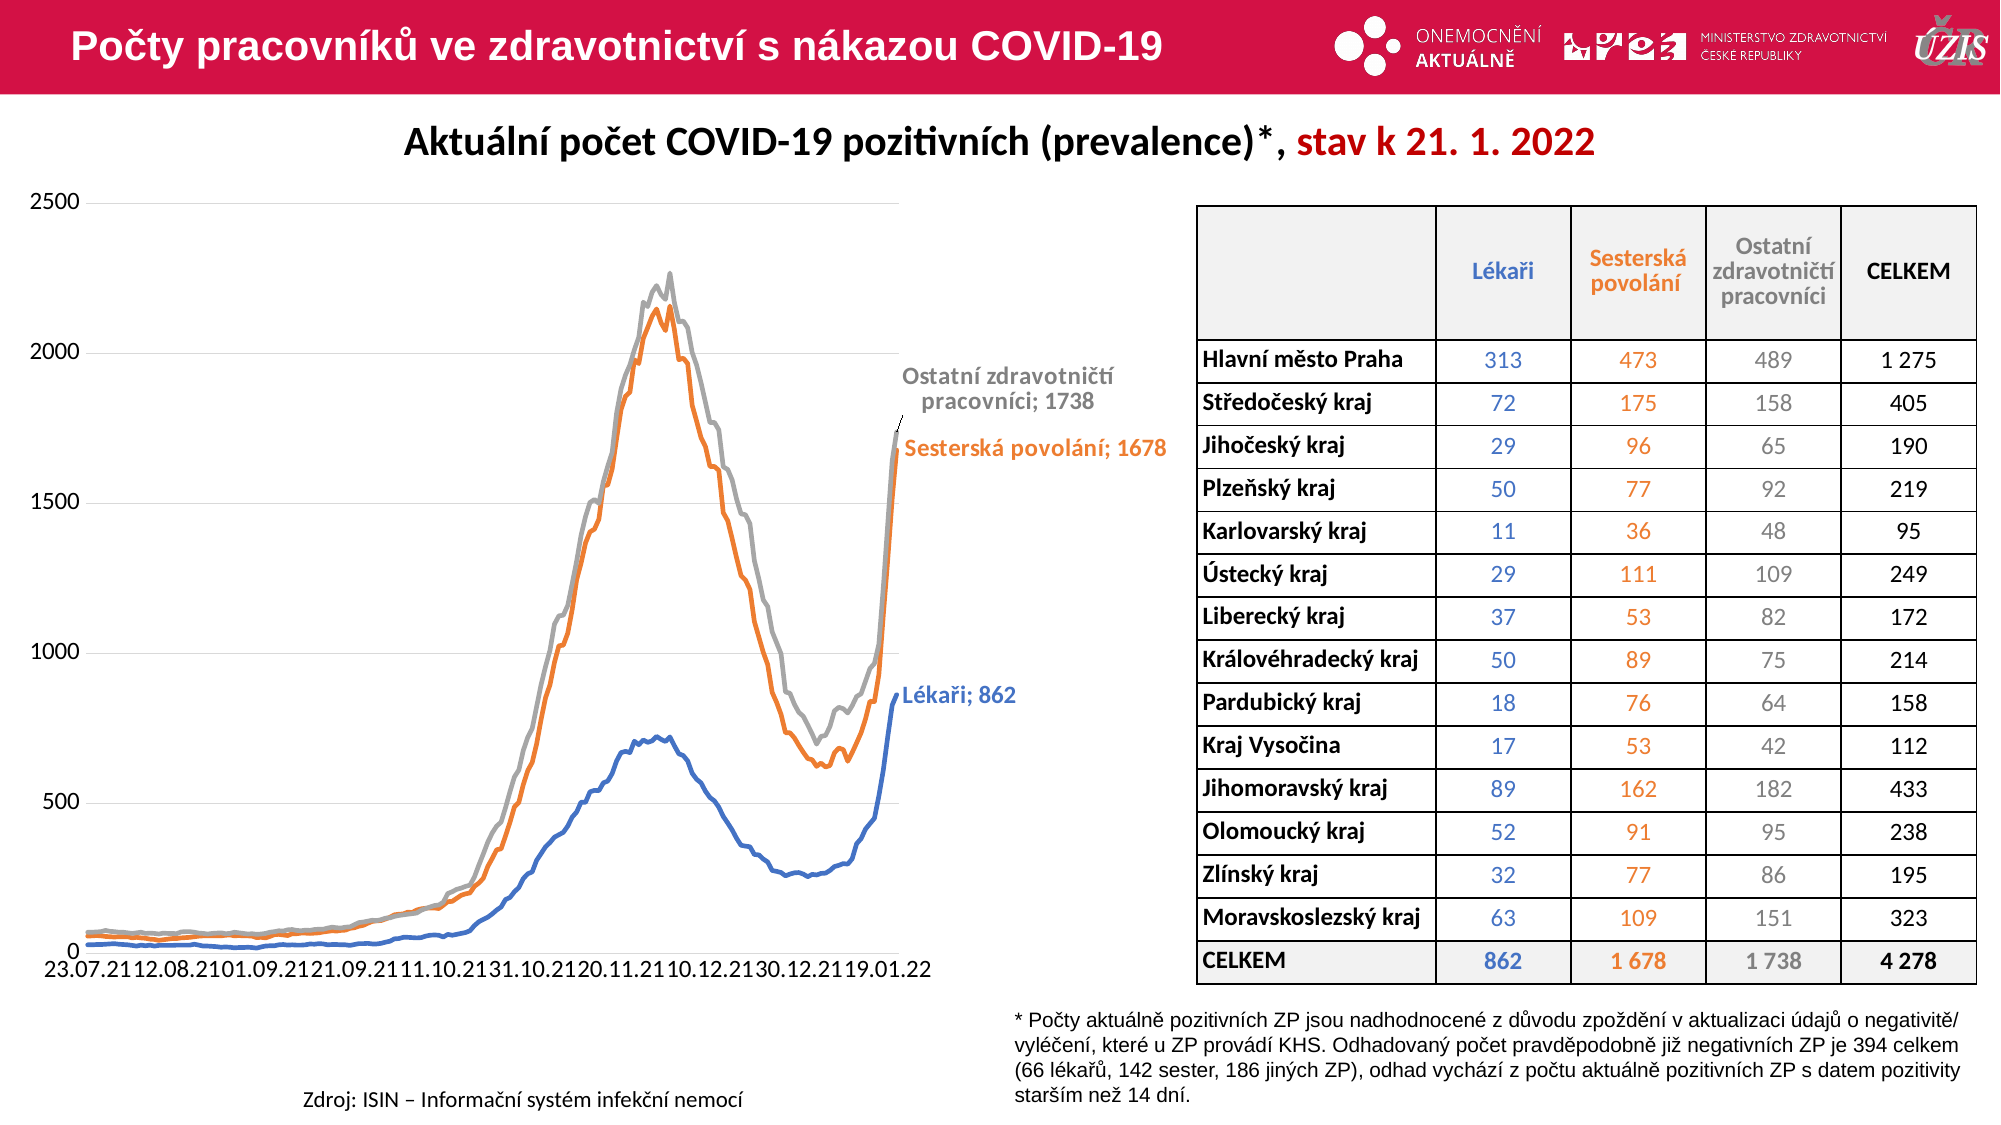

# Počty pracovníků ve zdravotnictví s nákazou COVID-19
Aktuální počet COVID-19 pozitivních (prevalence)*, stav k 21. 1. 2022

### Chart

| Category | Lékaři | Sesterská povolání | Ostatní zdravotničtí pracovníci |
|---|---|---|---|
| 23.07.21 | 28.0 | 57.0 | 70.0 |
| 24.07.21 | 28.0 | 58.0 | 70.0 |
| 25.07.21 | 29.0 | 59.0 | 71.0 |
| 26.07.21 | 29.0 | 58.0 | 72.0 |
| 27.07.21 | 30.0 | 56.0 | 76.0 |
| 28.07.21 | 31.0 | 55.0 | 73.0 |
| 29.07.21 | 32.0 | 54.0 | 72.0 |
| 30.07.21 | 30.0 | 55.0 | 70.0 |
| 31.07.21 | 29.0 | 55.0 | 70.0 |
| 01.08.21 | 28.0 | 55.0 | 68.0 |
| 02.08.21 | 26.0 | 51.0 | 66.0 |
| 03.08.21 | 24.0 | 53.0 | 68.0 |
| 04.08.21 | 27.0 | 51.0 | 70.0 |
| 05.08.21 | 25.0 | 50.0 | 66.0 |
| 06.08.21 | 27.0 | 47.0 | 67.0 |
| 07.08.21 | 24.0 | 46.0 | 66.0 |
| 08.08.21 | 26.0 | 43.0 | 64.0 |
| 09.08.21 | 26.0 | 45.0 | 67.0 |
| 10.08.21 | 26.0 | 47.0 | 66.0 |
| 11.08.21 | 26.0 | 49.0 | 66.0 |
| 12.08.21 | 27.0 | 49.0 | 65.0 |
| 13.08.21 | 27.0 | 51.0 | 71.0 |
| 14.08.21 | 27.0 | 52.0 | 72.0 |
| 15.08.21 | 27.0 | 53.0 | 72.0 |
| 16.08.21 | 30.0 | 55.0 | 70.0 |
| 17.08.21 | 27.0 | 57.0 | 67.0 |
| 18.08.21 | 24.0 | 58.0 | 66.0 |
| 19.08.21 | 24.0 | 58.0 | 64.0 |
| 20.08.21 | 23.0 | 58.0 | 66.0 |
| 21.08.21 | 22.0 | 58.0 | 67.0 |
| 22.08.21 | 20.0 | 58.0 | 68.0 |
| 23.08.21 | 21.0 | 60.0 | 65.0 |
| 24.08.21 | 20.0 | 61.0 | 66.0 |
| 25.08.21 | 18.0 | 58.0 | 70.0 |
| 26.08.21 | 19.0 | 59.0 | 68.0 |
| 27.08.21 | 19.0 | 58.0 | 66.0 |
| 28.08.21 | 20.0 | 58.0 | 64.0 |
| 29.08.21 | 19.0 | 57.0 | 65.0 |
| 30.08.21 | 17.0 | 52.0 | 63.0 |
| 31.08.21 | 21.0 | 53.0 | 64.0 |
| 01.09.21 | 24.0 | 51.0 | 66.0 |
| 02.09.21 | 25.0 | 56.0 | 70.0 |
| 03.09.21 | 25.0 | 62.0 | 72.0 |
| 04.09.21 | 28.0 | 63.0 | 75.0 |
| 05.09.21 | 29.0 | 61.0 | 74.0 |
| 06.09.21 | 27.0 | 59.0 | 78.0 |
| 07.09.21 | 28.0 | 65.0 | 79.0 |
| 08.09.21 | 27.0 | 65.0 | 76.0 |
| 09.09.21 | 27.0 | 67.0 | 75.0 |
| 10.09.21 | 28.0 | 67.0 | 77.0 |
| 11.09.21 | 31.0 | 66.0 | 76.0 |
| 12.09.21 | 30.0 | 67.0 | 79.0 |
| 13.09.21 | 32.0 | 68.0 | 80.0 |
| 14.09.21 | 31.0 | 71.0 | 80.0 |
| 15.09.21 | 28.0 | 73.0 | 84.0 |
| 16.09.21 | 29.0 | 75.0 | 87.0 |
| 17.09.21 | 29.0 | 74.0 | 85.0 |
| 18.09.21 | 28.0 | 76.0 | 84.0 |
| 19.09.21 | 28.0 | 77.0 | 87.0 |
| 20.09.21 | 26.0 | 83.0 | 88.0 |
| 21.09.21 | 29.0 | 85.0 | 95.0 |
| 22.09.21 | 32.0 | 90.0 | 102.0 |
| 23.09.21 | 32.0 | 93.0 | 104.0 |
| 24.09.21 | 33.0 | 100.0 | 107.0 |
| 25.09.21 | 31.0 | 106.0 | 110.0 |
| 26.09.21 | 31.0 | 108.0 | 109.0 |
| 27.09.21 | 33.0 | 109.0 | 112.0 |
| 28.09.21 | 37.0 | 114.0 | 117.0 |
| 29.09.21 | 40.0 | 120.0 | 118.0 |
| 30.09.21 | 48.0 | 128.0 | 123.0 |
| 01.10.21 | 49.0 | 130.0 | 126.0 |
| 02.10.21 | 53.0 | 131.0 | 128.0 |
| 03.10.21 | 53.0 | 137.0 | 130.0 |
| 04.10.21 | 52.0 | 136.0 | 132.0 |
| 05.10.21 | 51.0 | 144.0 | 134.0 |
| 06.10.21 | 52.0 | 148.0 | 143.0 |
| 07.10.21 | 57.0 | 150.0 | 149.0 |
| 08.10.21 | 60.0 | 151.0 | 154.0 |
| 09.10.21 | 61.0 | 151.0 | 159.0 |
| 10.10.21 | 60.0 | 149.0 | 161.0 |
| 11.10.21 | 54.0 | 160.0 | 170.0 |
| 12.10.21 | 63.0 | 172.0 | 199.0 |
| 13.10.21 | 60.0 | 173.0 | 205.0 |
| 14.10.21 | 63.0 | 183.0 | 213.0 |
| 15.10.21 | 66.0 | 193.0 | 217.0 |
| 16.10.21 | 69.0 | 198.0 | 223.0 |
| 17.10.21 | 75.0 | 201.0 | 227.0 |
| 18.10.21 | 92.0 | 223.0 | 254.0 |
| 19.10.21 | 105.0 | 234.0 | 294.0 |
| 20.10.21 | 113.0 | 250.0 | 331.0 |
| 21.10.21 | 120.0 | 289.0 | 370.0 |
| 22.10.21 | 131.0 | 316.0 | 401.0 |
| 23.10.21 | 144.0 | 345.0 | 424.0 |
| 24.10.21 | 154.0 | 348.0 | 437.0 |
| 25.10.21 | 179.0 | 391.0 | 485.0 |
| 26.10.21 | 186.0 | 437.0 | 539.0 |
| 27.10.21 | 205.0 | 488.0 | 588.0 |
| 28.10.21 | 219.0 | 503.0 | 611.0 |
| 29.10.21 | 249.0 | 562.0 | 676.0 |
| 30.10.21 | 265.0 | 609.0 | 720.0 |
| 31.10.21 | 271.0 | 636.0 | 749.0 |
| 01.11.21 | 310.0 | 698.0 | 822.0 |
| 02.11.21 | 332.0 | 779.0 | 895.0 |
| 03.11.21 | 355.0 | 852.0 | 956.0 |
| 04.11.21 | 369.0 | 895.0 | 1010.0 |
| 05.11.21 | 387.0 | 969.0 | 1097.0 |
| 06.11.21 | 395.0 | 1025.0 | 1125.0 |
| 07.11.21 | 403.0 | 1027.0 | 1127.0 |
| 08.11.21 | 424.0 | 1067.0 | 1160.0 |
| 09.11.21 | 454.0 | 1146.0 | 1232.0 |
| 10.11.21 | 471.0 | 1246.0 | 1308.0 |
| 11.11.21 | 504.0 | 1301.0 | 1394.0 |
| 12.11.21 | 503.0 | 1368.0 | 1456.0 |
| 13.11.21 | 538.0 | 1405.0 | 1503.0 |
| 14.11.21 | 543.0 | 1414.0 | 1513.0 |
| 15.11.21 | 542.0 | 1447.0 | 1500.0 |
| 16.11.21 | 568.0 | 1559.0 | 1572.0 |
| 17.11.21 | 574.0 | 1561.0 | 1624.0 |
| 18.11.21 | 599.0 | 1615.0 | 1670.0 |
| 19.11.21 | 641.0 | 1716.0 | 1801.0 |
| 20.11.21 | 669.0 | 1812.0 | 1881.0 |
| 21.11.21 | 673.0 | 1857.0 | 1928.0 |
| 22.11.21 | 669.0 | 1871.0 | 1962.0 |
| 23.11.21 | 707.0 | 1979.0 | 2012.0 |
| 24.11.21 | 695.0 | 1966.0 | 2054.0 |
| 25.11.21 | 711.0 | 2050.0 | 2171.0 |
| 26.11.21 | 703.0 | 2086.0 | 2156.0 |
| 27.11.21 | 708.0 | 2124.0 | 2204.0 |
| 28.11.21 | 723.0 | 2148.0 | 2226.0 |
| 29.11.21 | 713.0 | 2102.0 | 2196.0 |
| 30.11.21 | 706.0 | 2076.0 | 2180.0 |
| 01.12.21 | 721.0 | 2158.0 | 2268.0 |
| 02.12.21 | 692.0 | 2080.0 | 2170.0 |
| 03.12.21 | 665.0 | 1979.0 | 2105.0 |
| 04.12.21 | 659.0 | 1984.0 | 2108.0 |
| 05.12.21 | 641.0 | 1966.0 | 2085.0 |
| 06.12.21 | 600.0 | 1827.0 | 2003.0 |
| 07.12.21 | 580.0 | 1774.0 | 1961.0 |
| 08.12.21 | 568.0 | 1719.0 | 1902.0 |
| 09.12.21 | 540.0 | 1689.0 | 1836.0 |
| 10.12.21 | 519.0 | 1623.0 | 1769.0 |
| 11.12.21 | 508.0 | 1623.0 | 1770.0 |
| 12.12.21 | 487.0 | 1610.0 | 1745.0 |
| 13.12.21 | 456.0 | 1469.0 | 1622.0 |
| 14.12.21 | 434.0 | 1442.0 | 1613.0 |
| 15.12.21 | 411.0 | 1382.0 | 1578.0 |
| 16.12.21 | 383.0 | 1318.0 | 1514.0 |
| 17.12.21 | 360.0 | 1259.0 | 1465.0 |
| 18.12.21 | 357.0 | 1244.0 | 1462.0 |
| 19.12.21 | 355.0 | 1213.0 | 1432.0 |
| 20.12.21 | 329.0 | 1106.0 | 1309.0 |
| 21.12.21 | 328.0 | 1054.0 | 1248.0 |
| 22.12.21 | 314.0 | 1003.0 | 1178.0 |
| 23.12.21 | 304.0 | 962.0 | 1156.0 |
| 24.12.21 | 276.0 | 870.0 | 1072.0 |
| 25.12.21 | 273.0 | 836.0 | 1035.0 |
| 26.12.21 | 269.0 | 796.0 | 998.0 |
| 27.12.21 | 258.0 | 735.0 | 871.0 |
| 28.12.21 | 264.0 | 735.0 | 867.0 |
| 29.12.21 | 268.0 | 718.0 | 830.0 |
| 30.12.21 | 269.0 | 693.0 | 803.0 |
| 31.12.21 | 264.0 | 670.0 | 790.0 |
| 01.01.22 | 255.0 | 649.0 | 761.0 |
| 02.01.22 | 263.0 | 645.0 | 731.0 |
| 03.01.22 | 261.0 | 623.0 | 697.0 |
| 04.01.22 | 266.0 | 634.0 | 723.0 |
| 05.01.22 | 267.0 | 621.0 | 726.0 |
| 06.01.22 | 276.0 | 626.0 | 756.0 |
| 07.01.22 | 289.0 | 668.0 | 808.0 |
| 08.01.22 | 293.0 | 684.0 | 820.0 |
| 09.01.22 | 299.0 | 679.0 | 815.0 |
| 10.01.22 | 297.0 | 640.0 | 801.0 |
| 11.01.22 | 315.0 | 669.0 | 825.0 |
| 12.01.22 | 365.0 | 701.0 | 856.0 |
| 13.01.22 | 382.0 | 735.0 | 865.0 |
| 14.01.22 | 414.0 | 781.0 | 907.0 |
| 15.01.22 | 432.0 | 840.0 | 949.0 |
| 16.01.22 | 450.0 | 839.0 | 966.0 |
| 17.01.22 | 524.0 | 929.0 | 1030.0 |
| 18.01.22 | 610.0 | 1127.0 | 1218.0 |
| 19.01.22 | 721.0 | 1312.0 | 1429.0 |
| 20.01.22 | 827.0 | 1517.0 | 1642.0 |
| 21.01.22 | 862.0 | 1678.0 | 1738.0 |
|  | Lékaři | Sesterská povolání | Ostatní zdravotničtí pracovníci | CELKEM |
| --- | --- | --- | --- | --- |
| Hlavní město Praha | 313 | 473 | 489 | 1 275 |
| Středočeský kraj | 72 | 175 | 158 | 405 |
| Jihočeský kraj | 29 | 96 | 65 | 190 |
| Plzeňský kraj | 50 | 77 | 92 | 219 |
| Karlovarský kraj | 11 | 36 | 48 | 95 |
| Ústecký kraj | 29 | 111 | 109 | 249 |
| Liberecký kraj | 37 | 53 | 82 | 172 |
| Královéhradecký kraj | 50 | 89 | 75 | 214 |
| Pardubický kraj | 18 | 76 | 64 | 158 |
| Kraj Vysočina | 17 | 53 | 42 | 112 |
| Jihomoravský kraj | 89 | 162 | 182 | 433 |
| Olomoucký kraj | 52 | 91 | 95 | 238 |
| Zlínský kraj | 32 | 77 | 86 | 195 |
| Moravskoslezský kraj | 63 | 109 | 151 | 323 |
| CELKEM | 862 | 1 678 | 1 738 | 4 278 |
* Počty aktuálně pozitivních ZP jsou nadhodnocené z důvodu zpoždění v aktualizaci údajů o negativitě/ vyléčení, které u ZP provádí KHS. Odhadovaný počet pravděpodobně již negativních ZP je 394 celkem (66 lékařů, 142 sester, 186 jiných ZP), odhad vychází z počtu aktuálně pozitivních ZP s datem pozitivity starším než 14 dní.
Zdroj: ISIN – Informační systém infekční nemocí